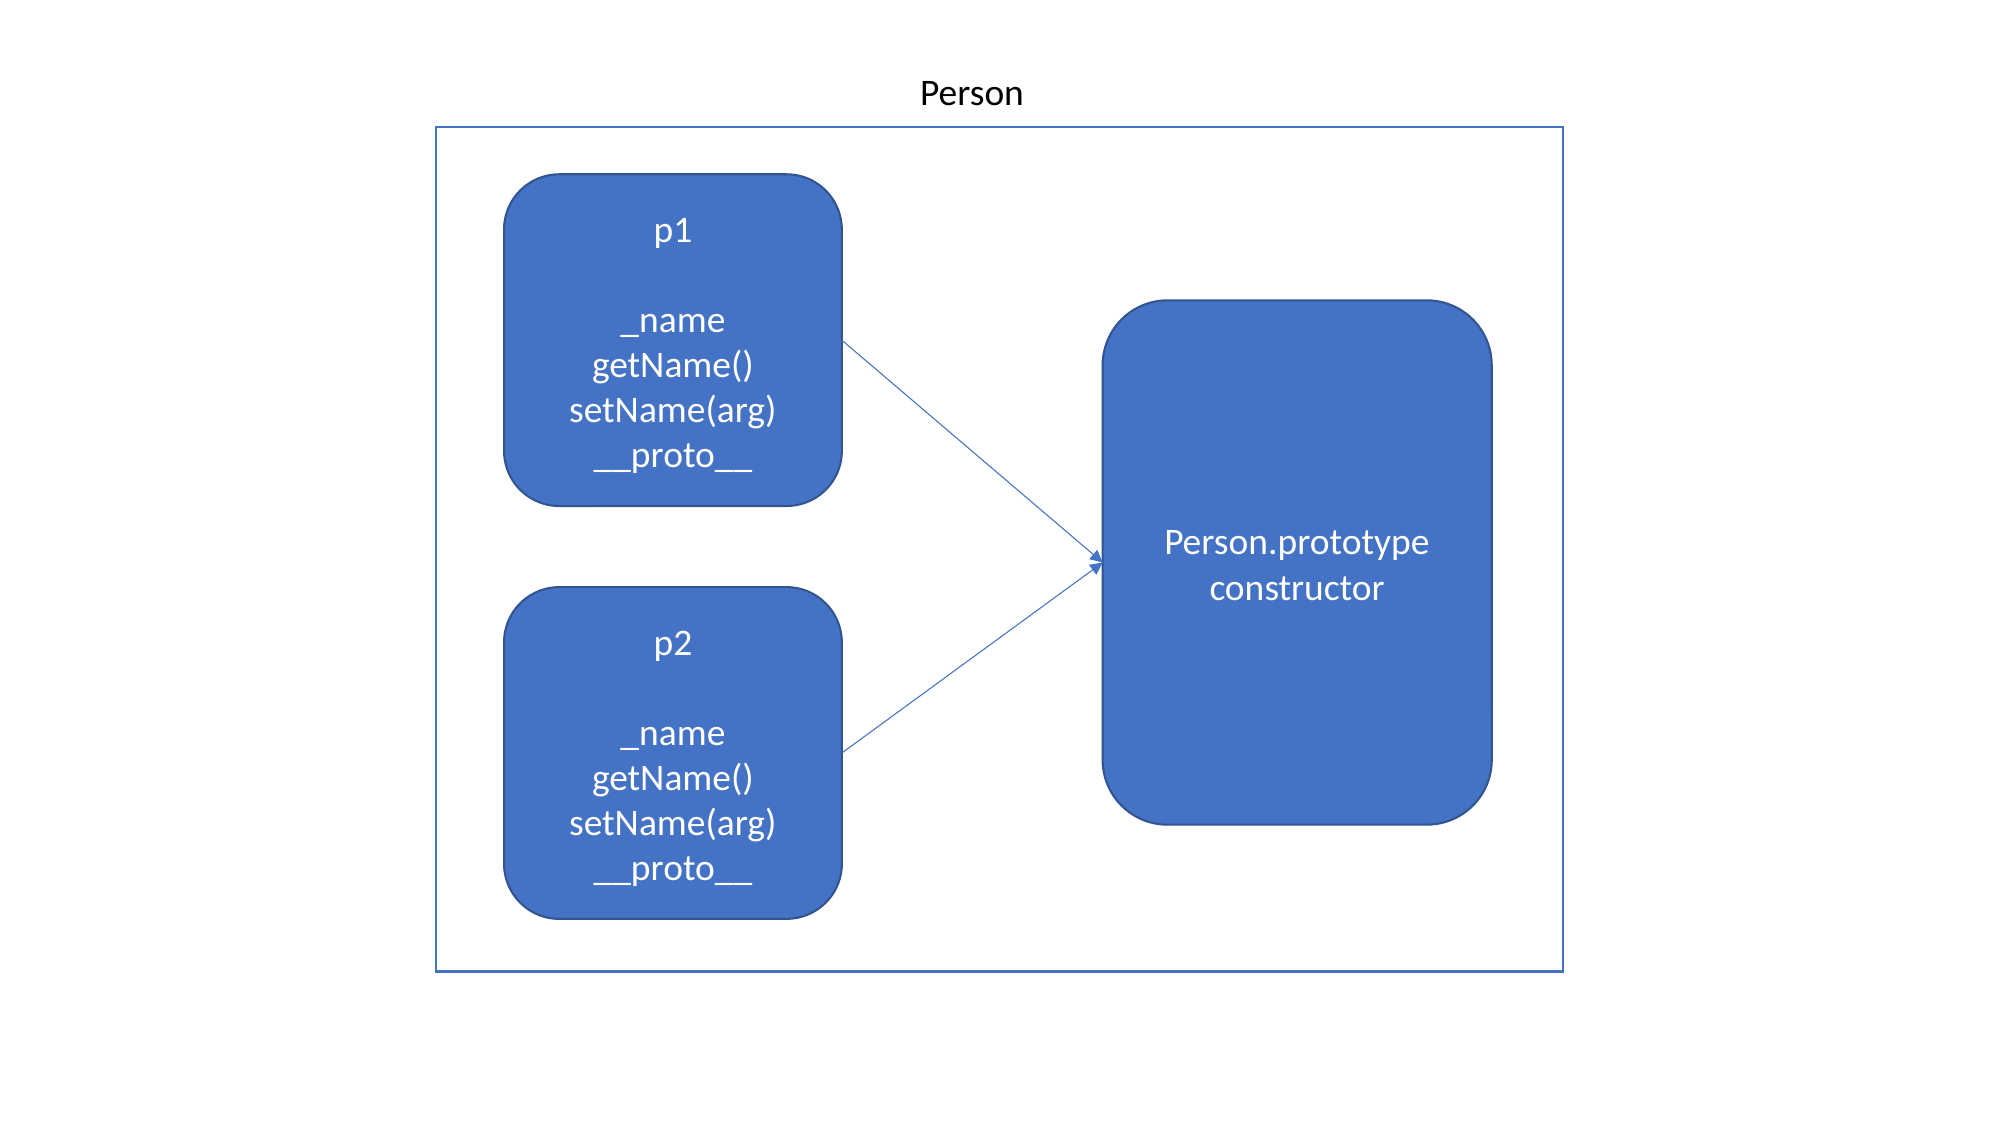

Person

p1

_name
getName()
setName(arg)
__proto__
Person.prototype
constructor
p2

_name
getName()
setName(arg)
__proto__